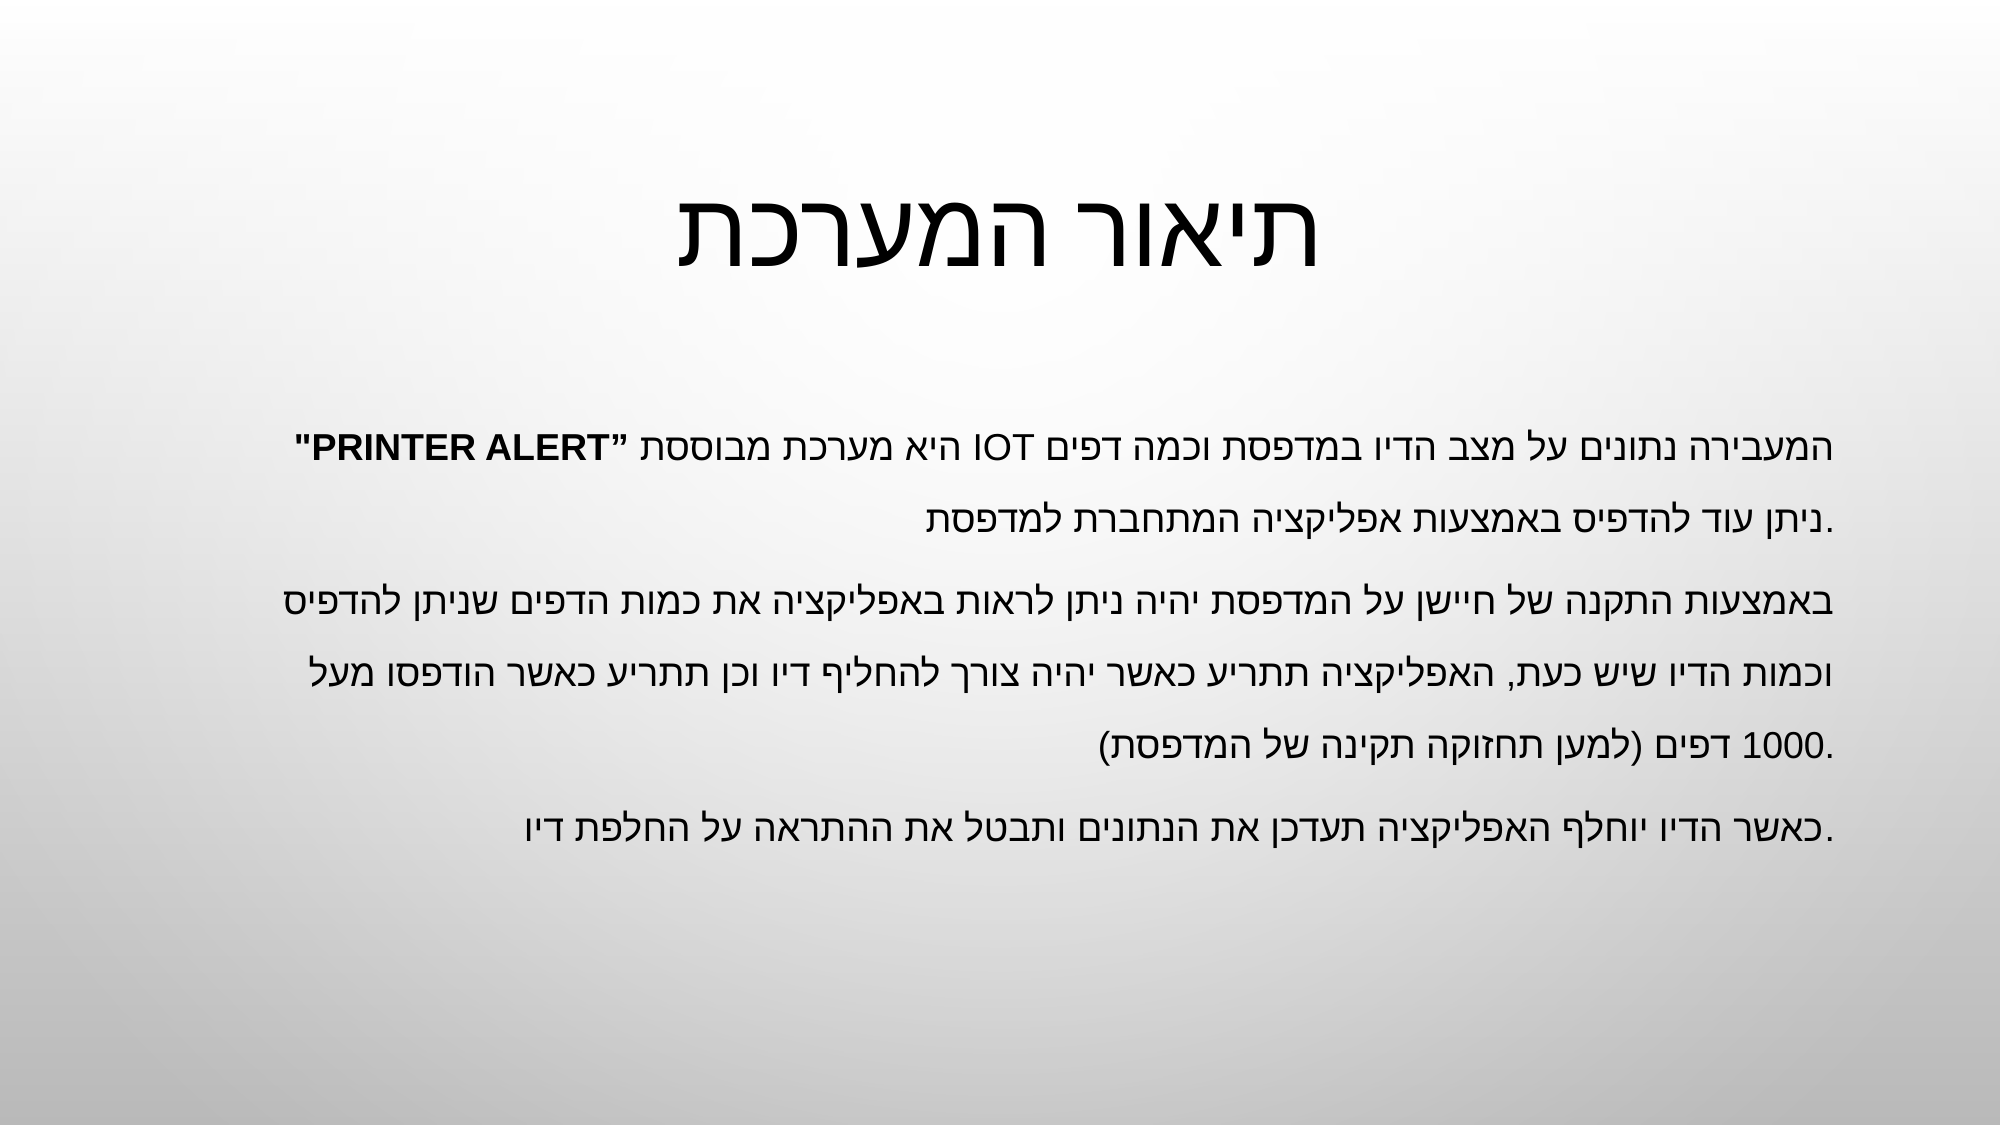

# תיאור המערכת
"Printer Alert” היא מערכת מבוססת IOT המעבירה נתונים על מצב הדיו במדפסת וכמה דפים ניתן עוד להדפיס באמצעות אפליקציה המתחברת למדפסת.
באמצעות התקנה של חיישן על המדפסת יהיה ניתן לראות באפליקציה את כמות הדפים שניתן להדפיס וכמות הדיו שיש כעת, האפליקציה תתריע כאשר יהיה צורך להחליף דיו וכן תתריע כאשר הודפסו מעל 1000 דפים (למען תחזוקה תקינה של המדפסת).
כאשר הדיו יוחלף האפליקציה תעדכן את הנתונים ותבטל את ההתראה על החלפת דיו.